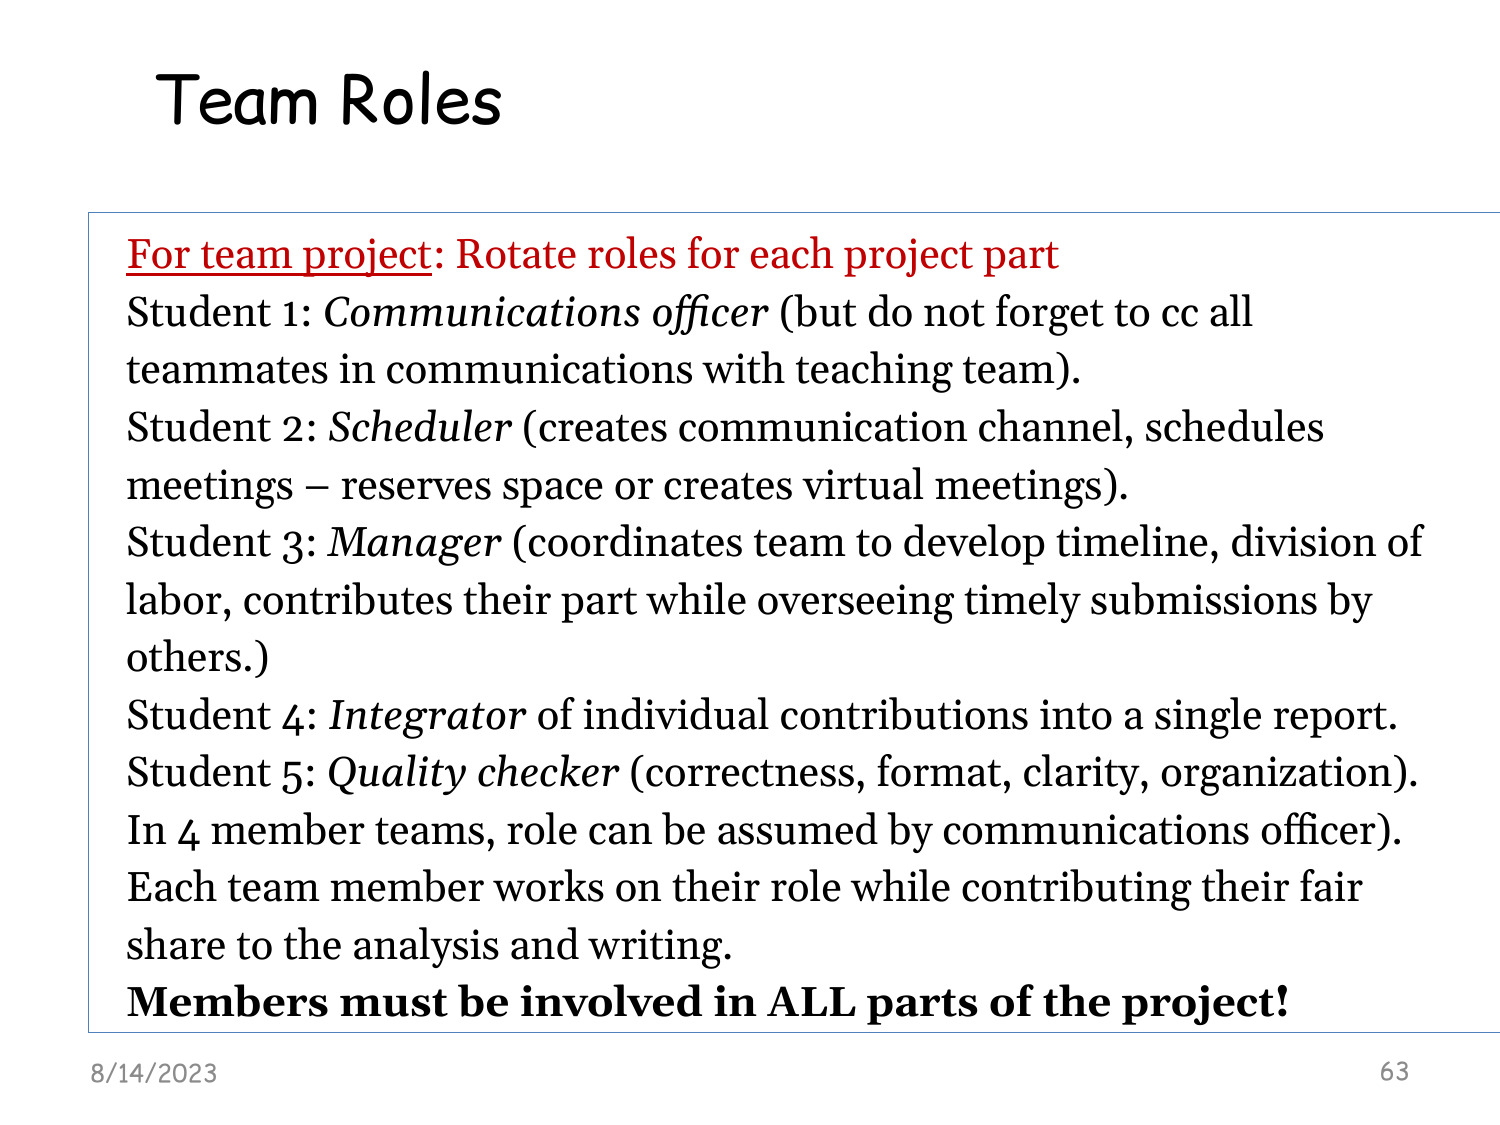

Team Roles
For team project: Rotate roles for each project part
Student 1: Communications officer (but do not forget to cc all teammates in communications with teaching team).
Student 2: Scheduler (creates communication channel, schedules meetings – reserves space or creates virtual meetings).
Student 3: Manager (coordinates team to develop timeline, division of labor, contributes their part while overseeing timely submissions by others.)
Student 4: Integrator of individual contributions into a single report.
Student 5: Quality checker (correctness, format, clarity, organization). In 4 member teams, role can be assumed by communications officer).
Each team member works on their role while contributing their fair share to the analysis and writing.
Members must be involved in ALL parts of the project!
8/14/2023
63